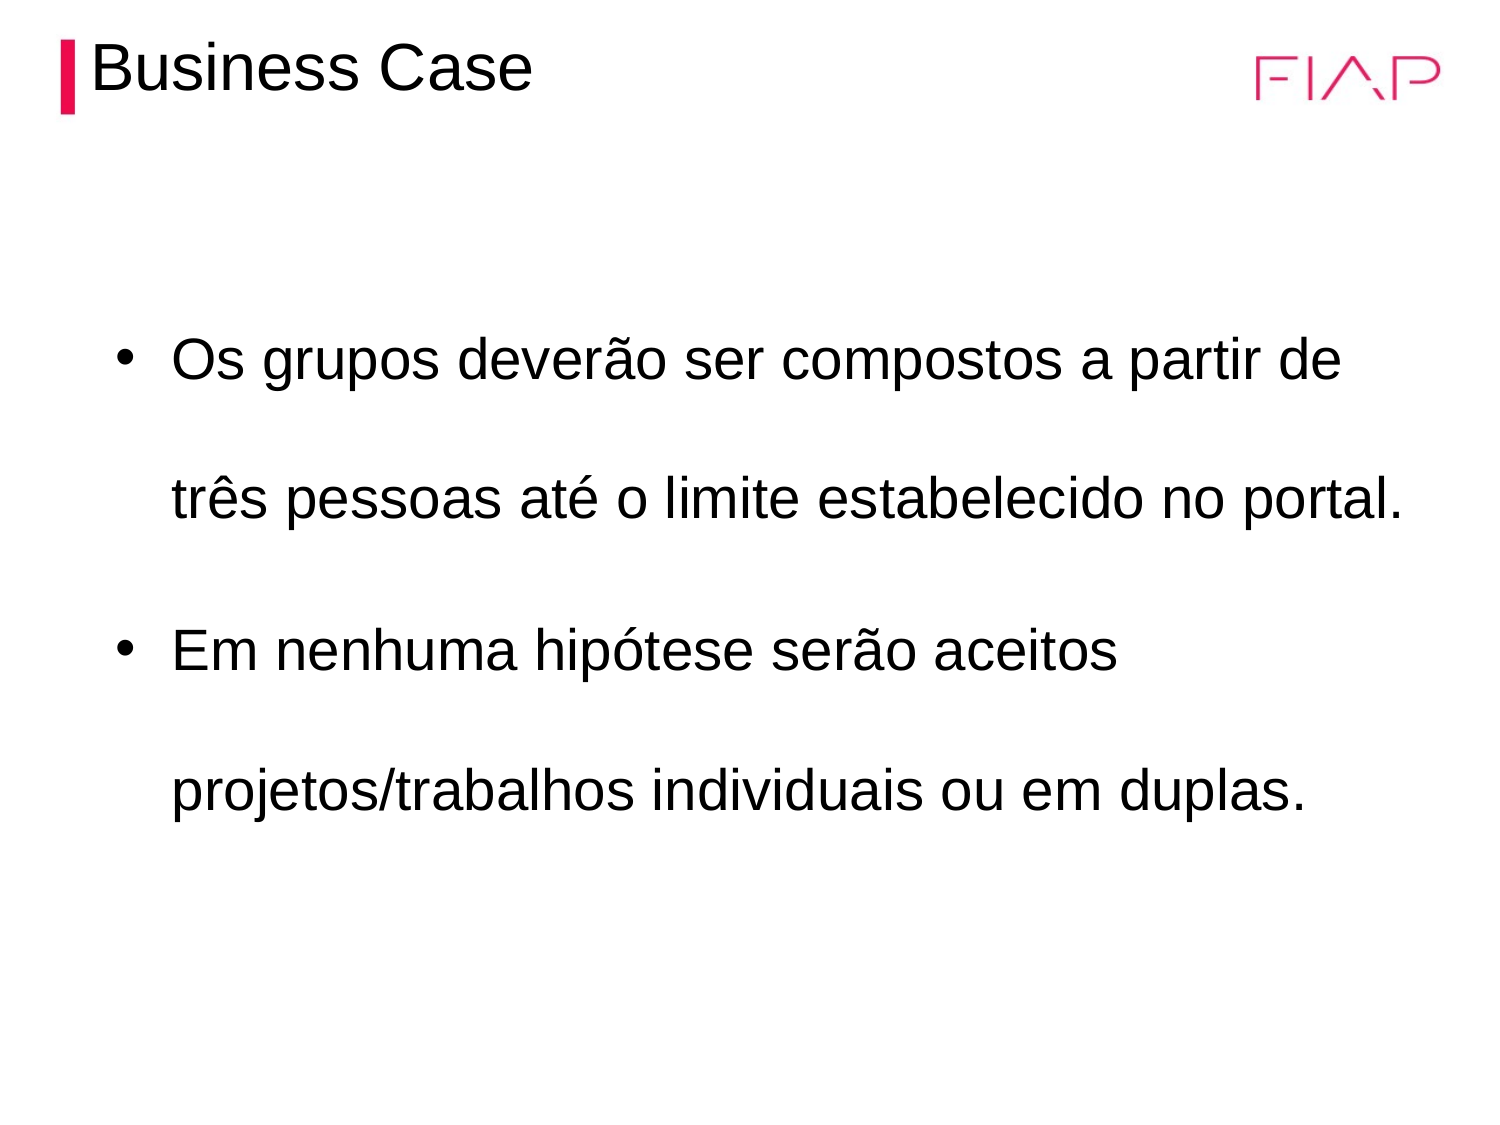

# Business Case

Os grupos deverão ser compostos a partir de três pessoas até o limite estabelecido no portal.
Em nenhuma hipótese serão aceitos projetos/trabalhos individuais ou em duplas.